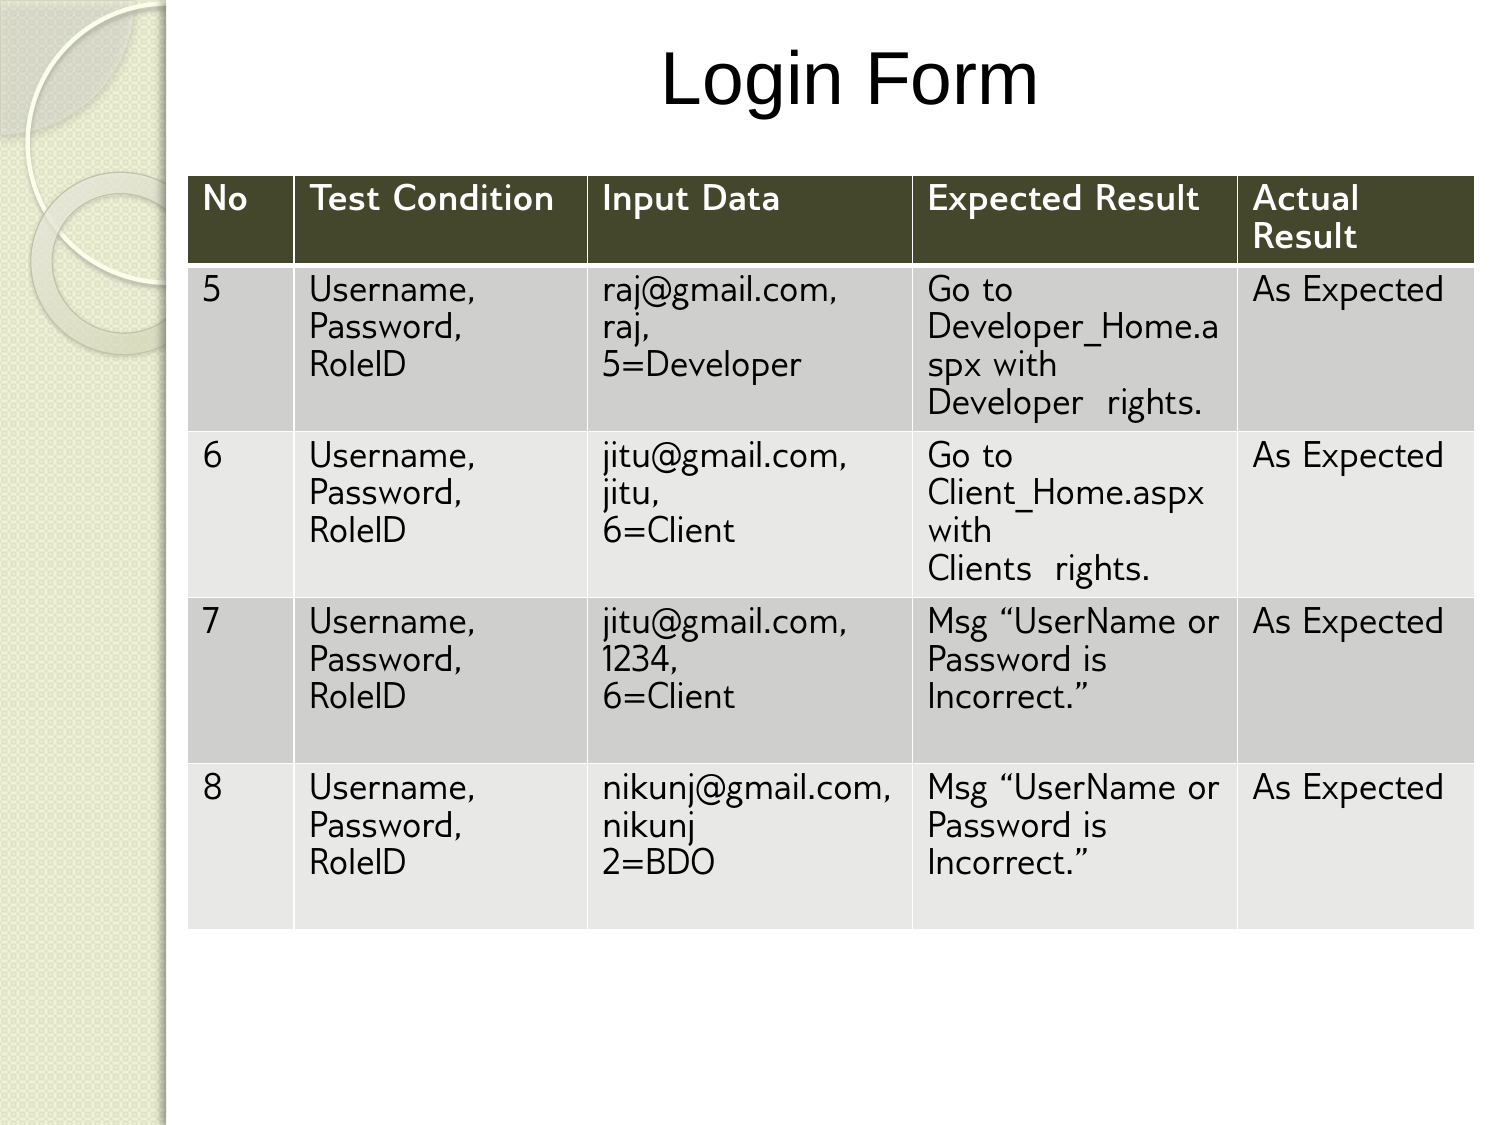

# Login Form
| No | Test Condition | Input Data | Expected Result | Actual Result |
| --- | --- | --- | --- | --- |
| 5 | Username, Password, RoleID | raj@gmail.com, raj, 5=Developer | Go to Developer\_Home.aspx with Developer rights. | As Expected |
| 6 | Username, Password, RoleID | jitu@gmail.com, jitu, 6=Client | Go to Client\_Home.aspx with Clients rights. | As Expected |
| 7 | Username, Password, RoleID | jitu@gmail.com, 1234, 6=Client | Msg “UserName or Password is Incorrect.” | As Expected |
| 8 | Username, Password, RoleID | nikunj@gmail.com, nikunj 2=BDO | Msg “UserName or Password is Incorrect.” | As Expected |